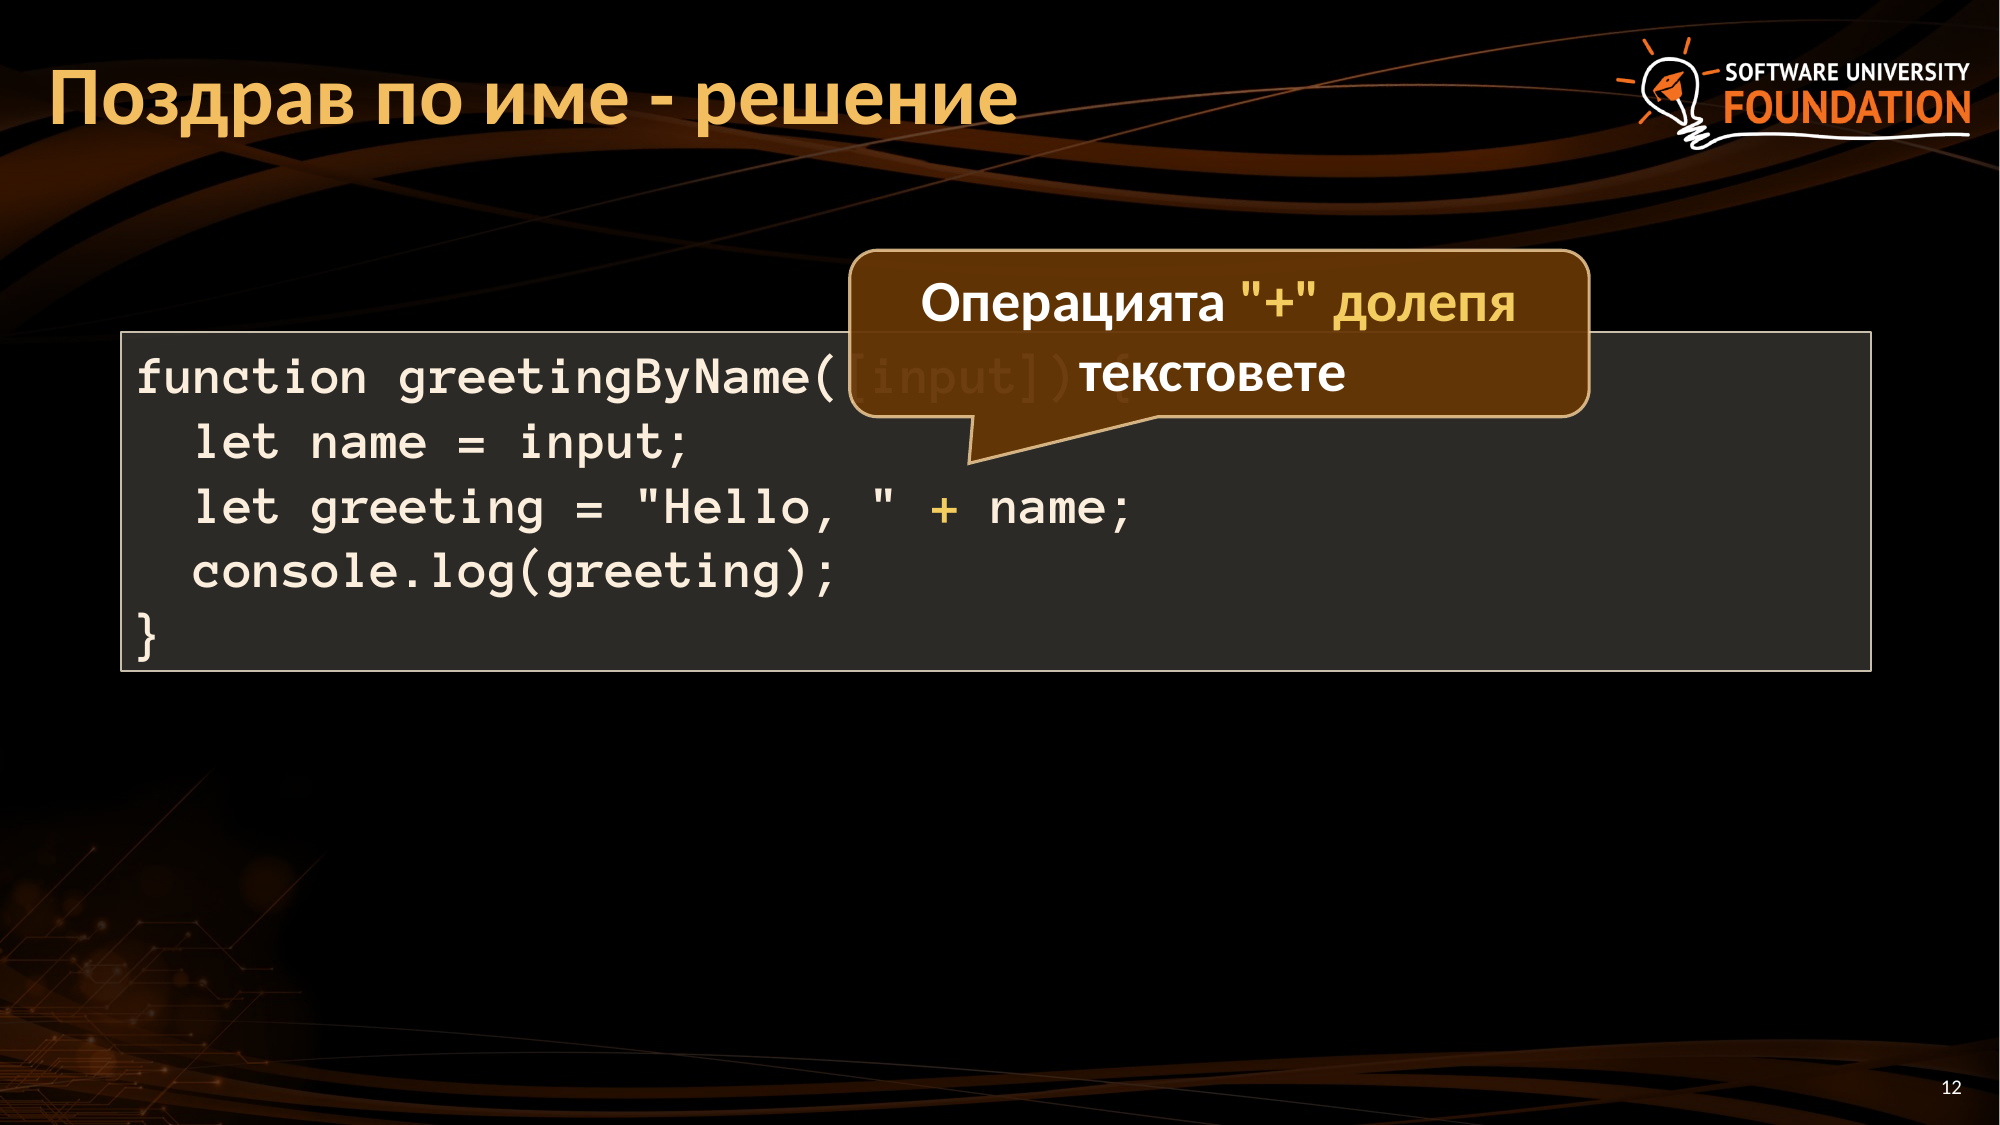

# Поздрав по име - решение
Операцията "+" долепя текстовете

function greetingByName([input]) {
  let name = input;
  let greeting = "Hello, " + name;
  console.log(greeting);
}
12